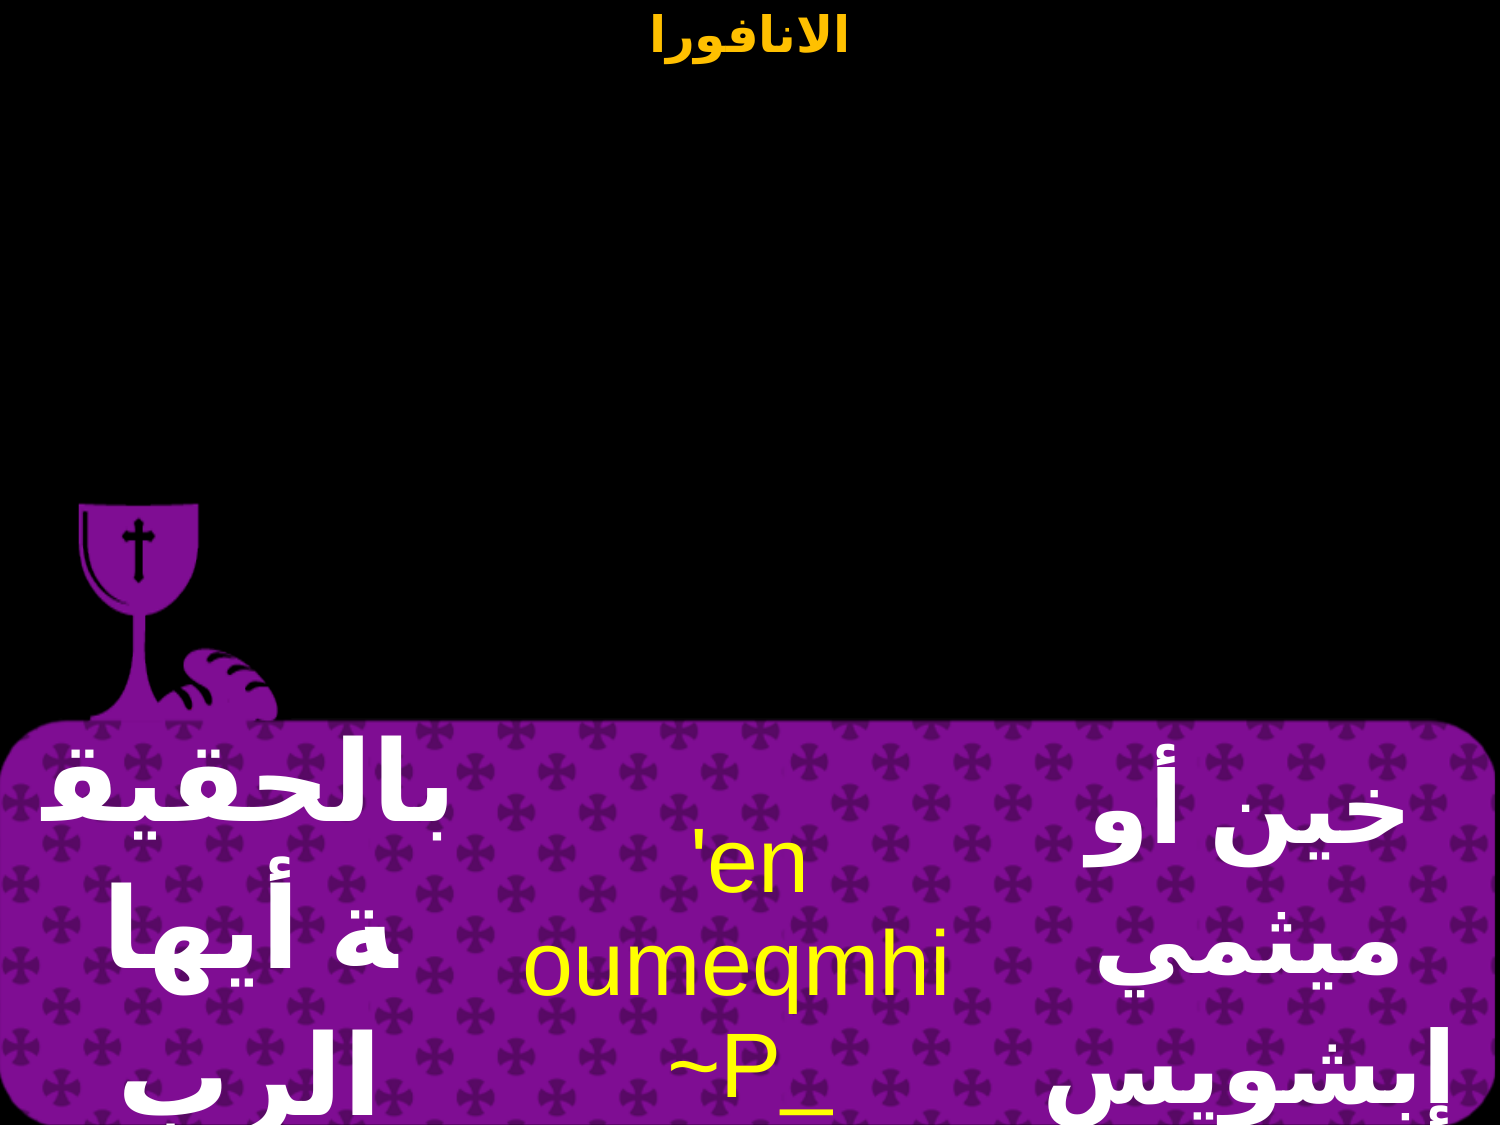

| بالحقيقة أيها الرب إلهنا | 'en oumeqmhi ~P\_ Pennou; | خين أو ميثمي إبشويس بيننوتي |
| --- | --- | --- |